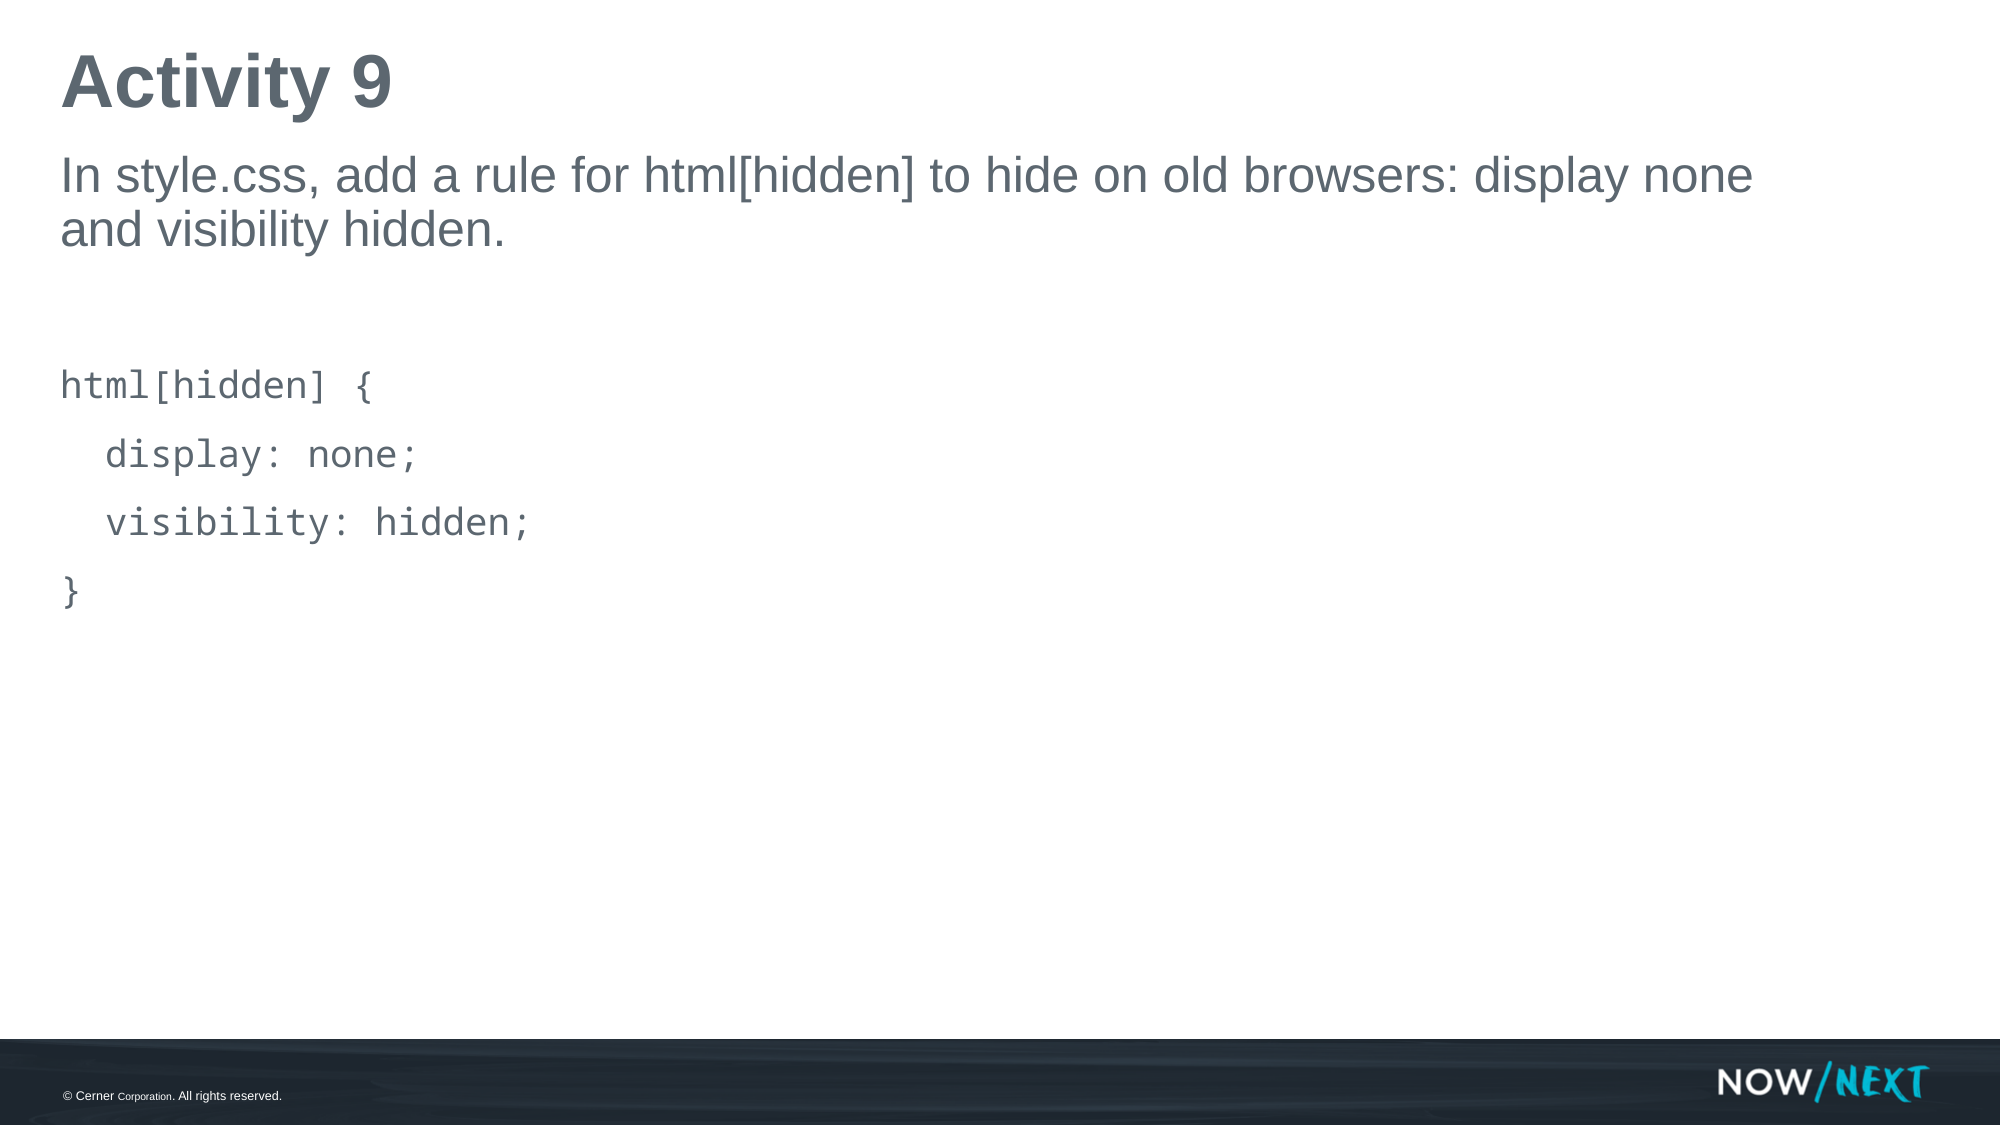

# Activity 9
In style.css, add a rule for html[hidden] to hide on old browsers: display none and visibility hidden.

html[hidden] {
  display: none;
  visibility: hidden;
}